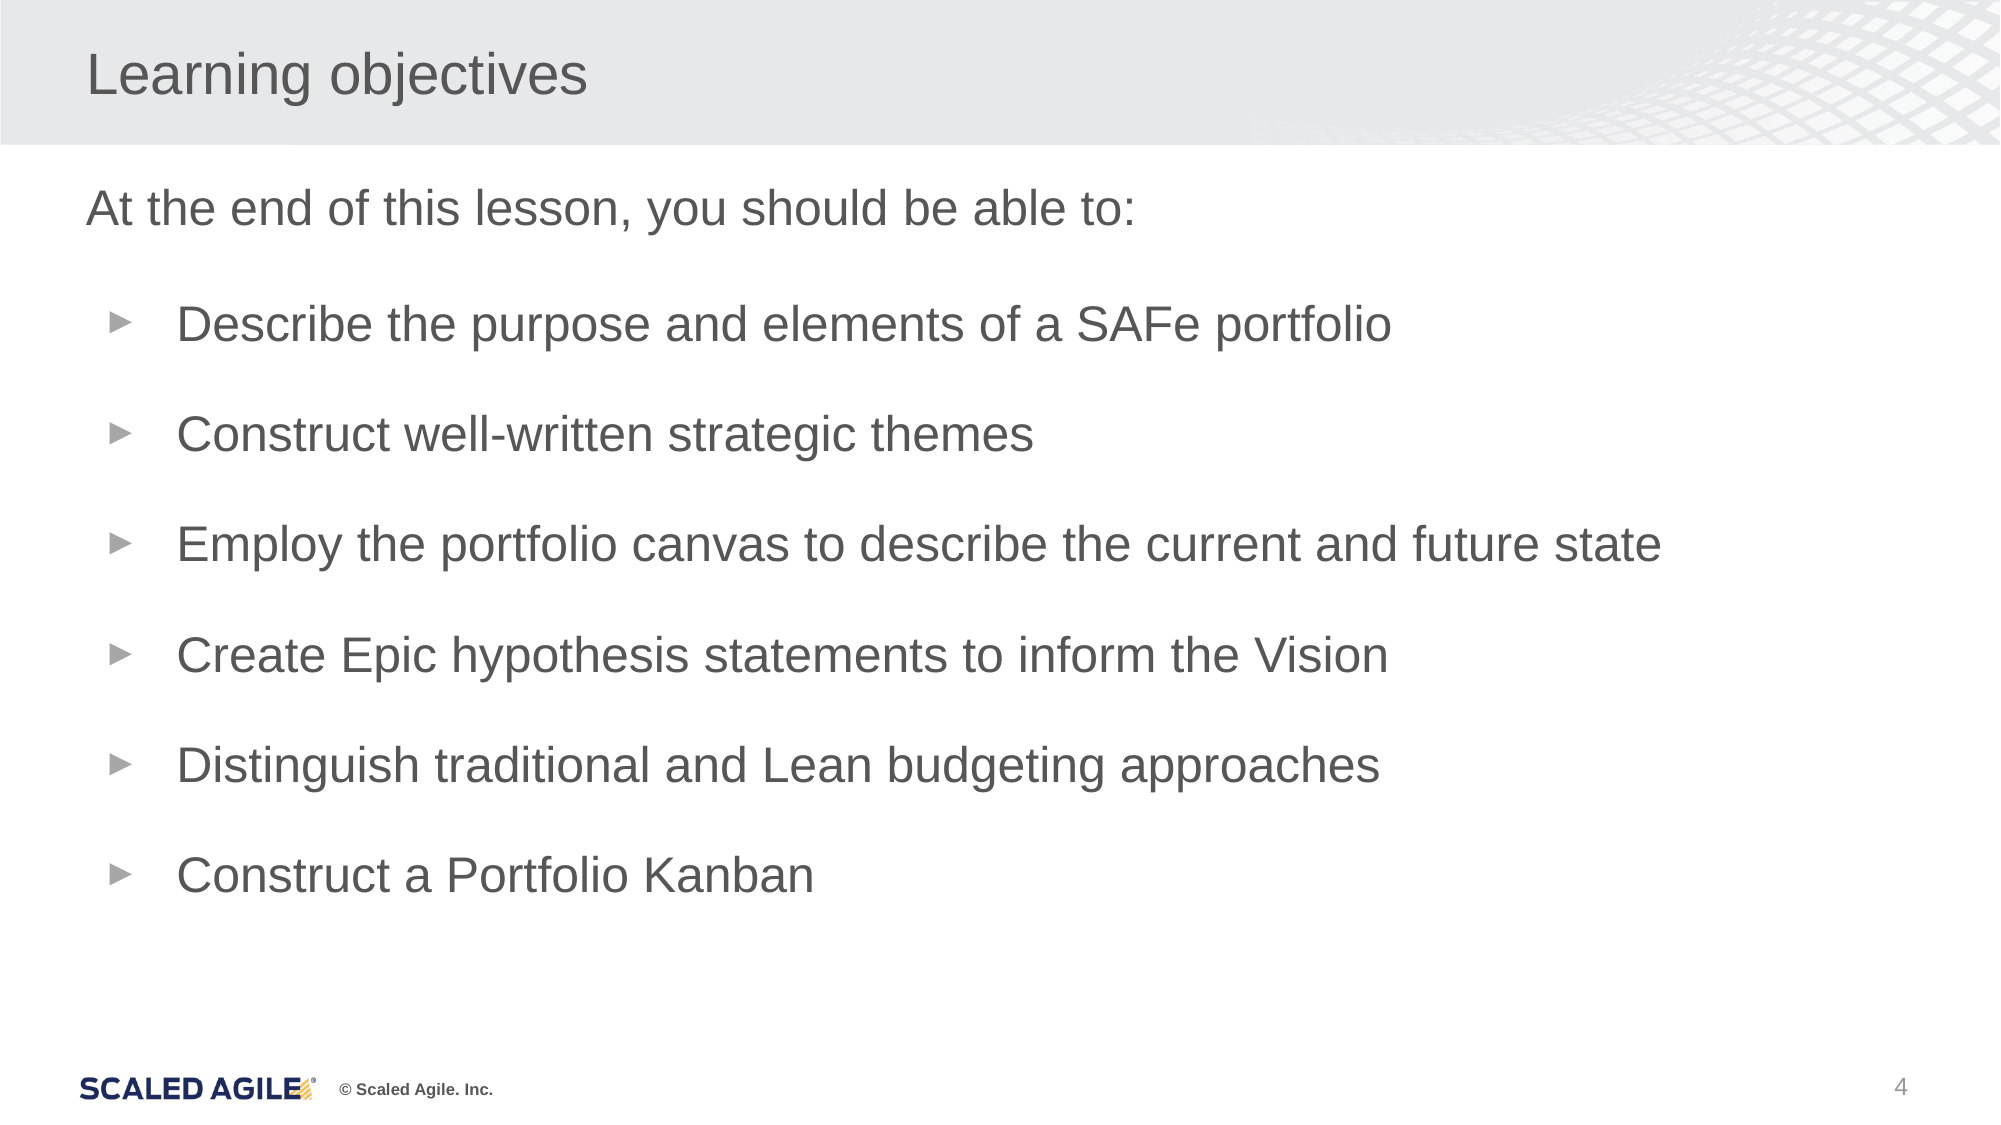

# Learning objectives
At the end of this lesson, you should be able to:
Describe the purpose and elements of a SAFe portfolio
Construct well-written strategic themes
Employ the portfolio canvas to describe the current and future state
Create Epic hypothesis statements to inform the Vision
Distinguish traditional and Lean budgeting approaches
Construct a Portfolio Kanban
4